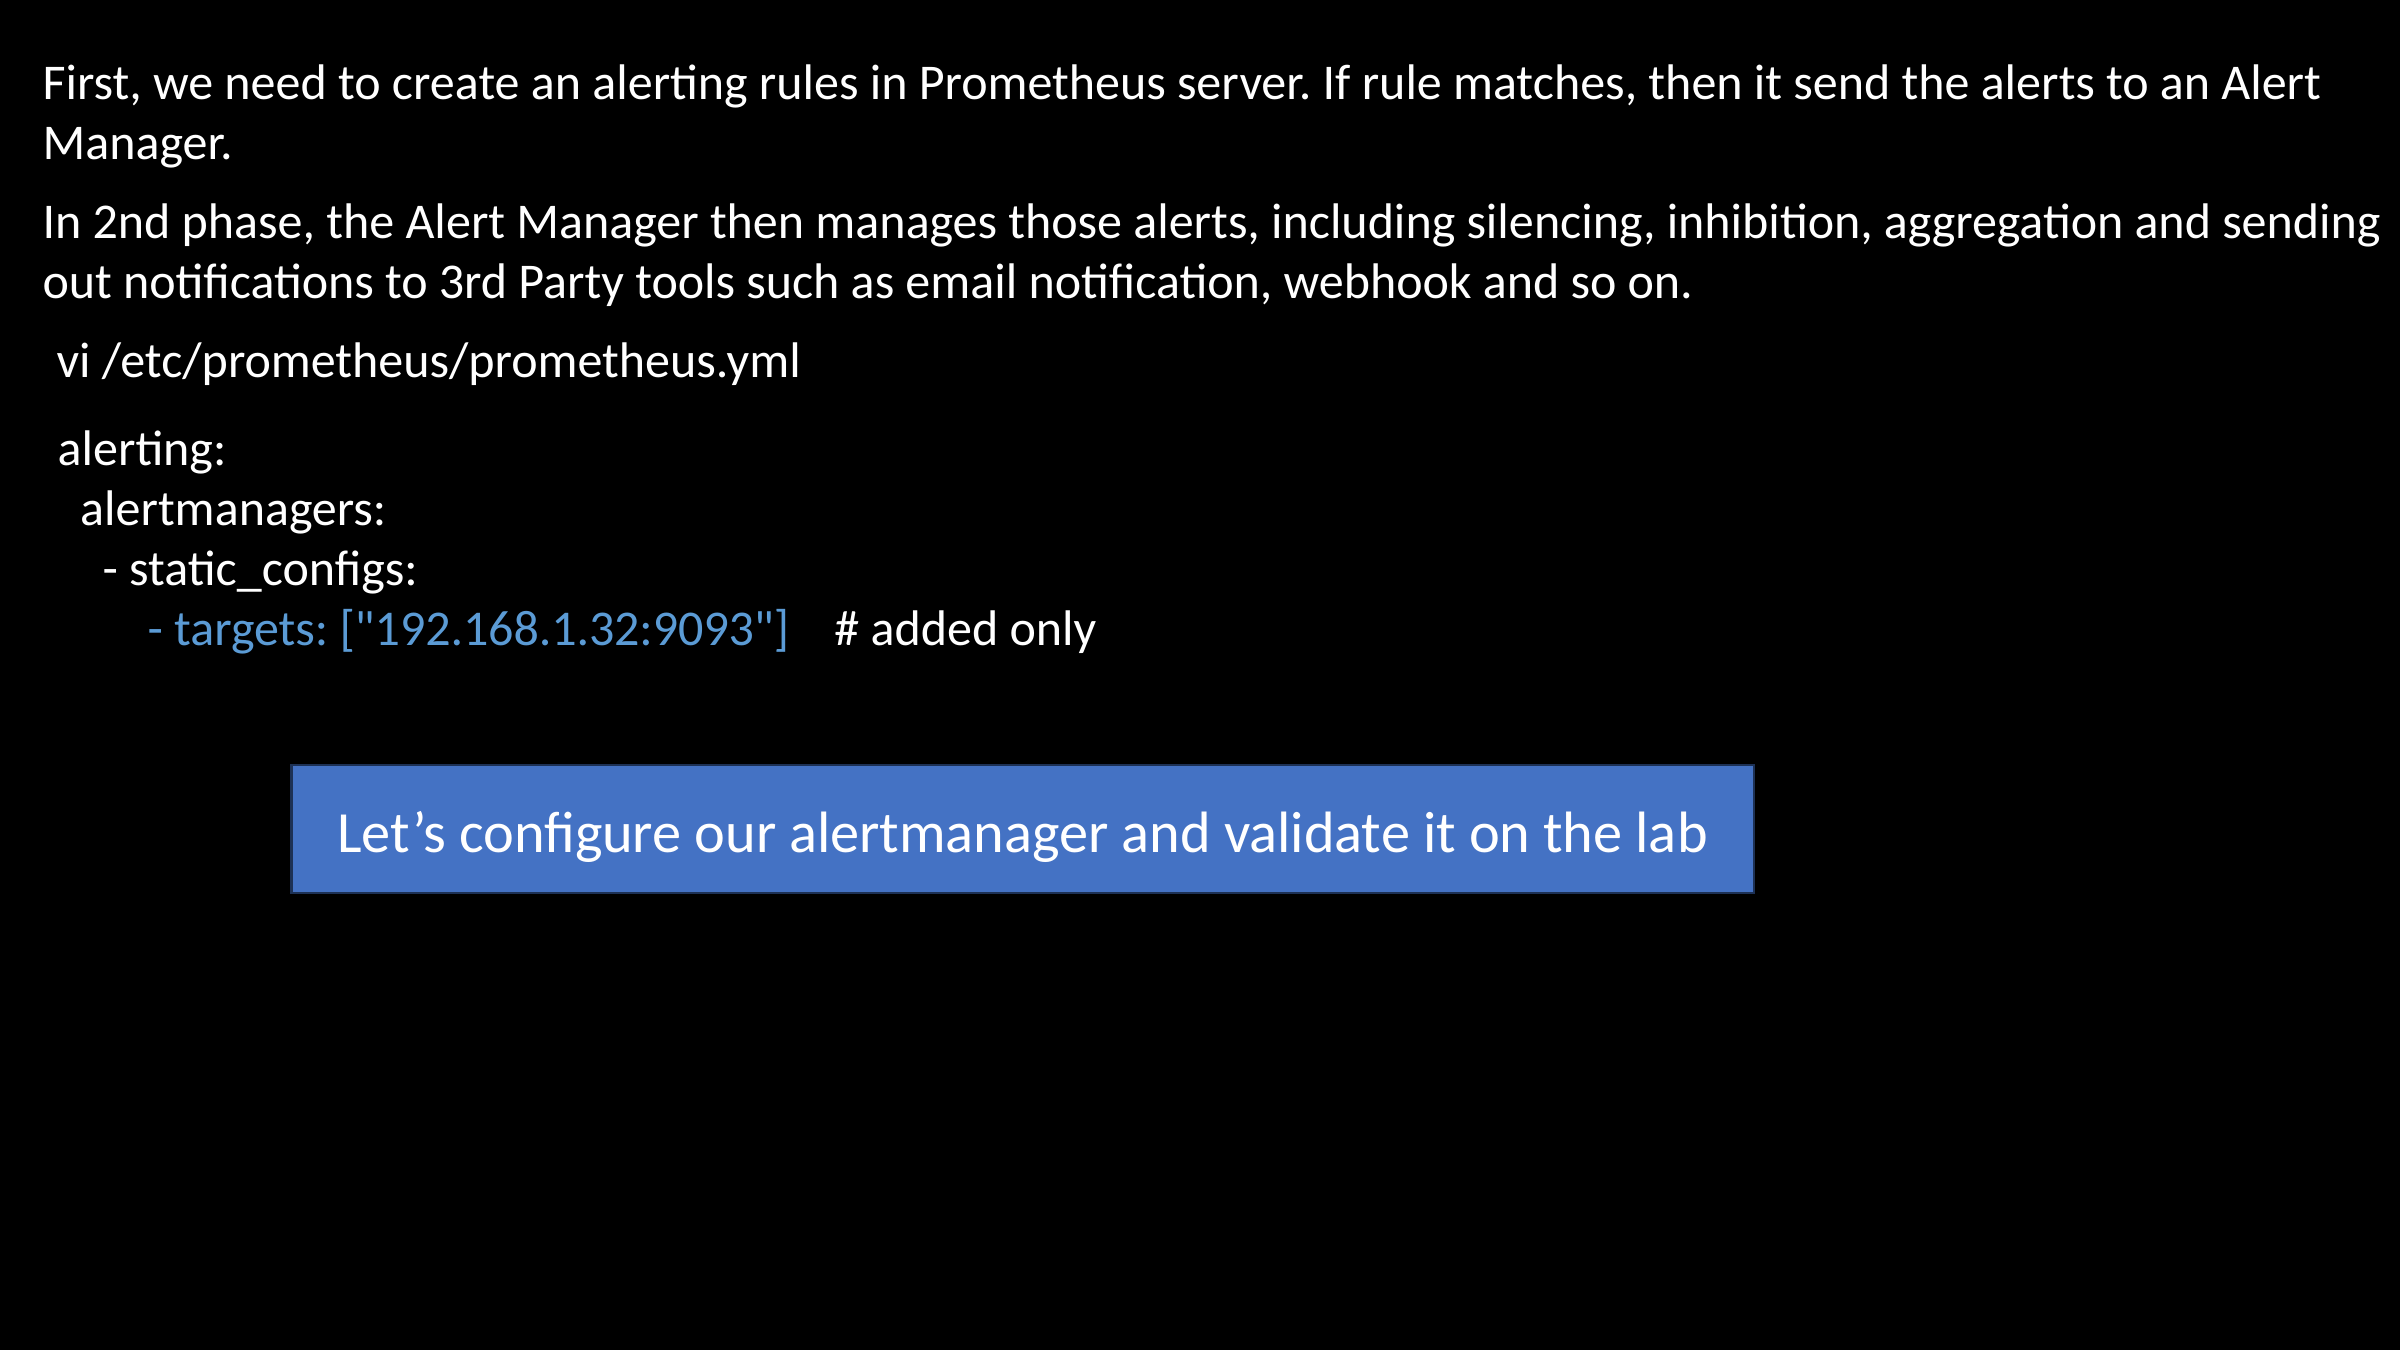

First, we need to create an alerting rules in Prometheus server. If rule matches, then it send the alerts to an Alert Manager.
In 2nd phase, the Alert Manager then manages those alerts, including silencing, inhibition, aggregation and sending out notifications to 3rd Party tools such as email notification, webhook and so on.
vi /etc/prometheus/prometheus.yml
alerting:
  alertmanagers:
    - static_configs:
        - targets: ["192.168.1.32:9093"]    # added only
Let’s configure our alertmanager and validate it on the lab